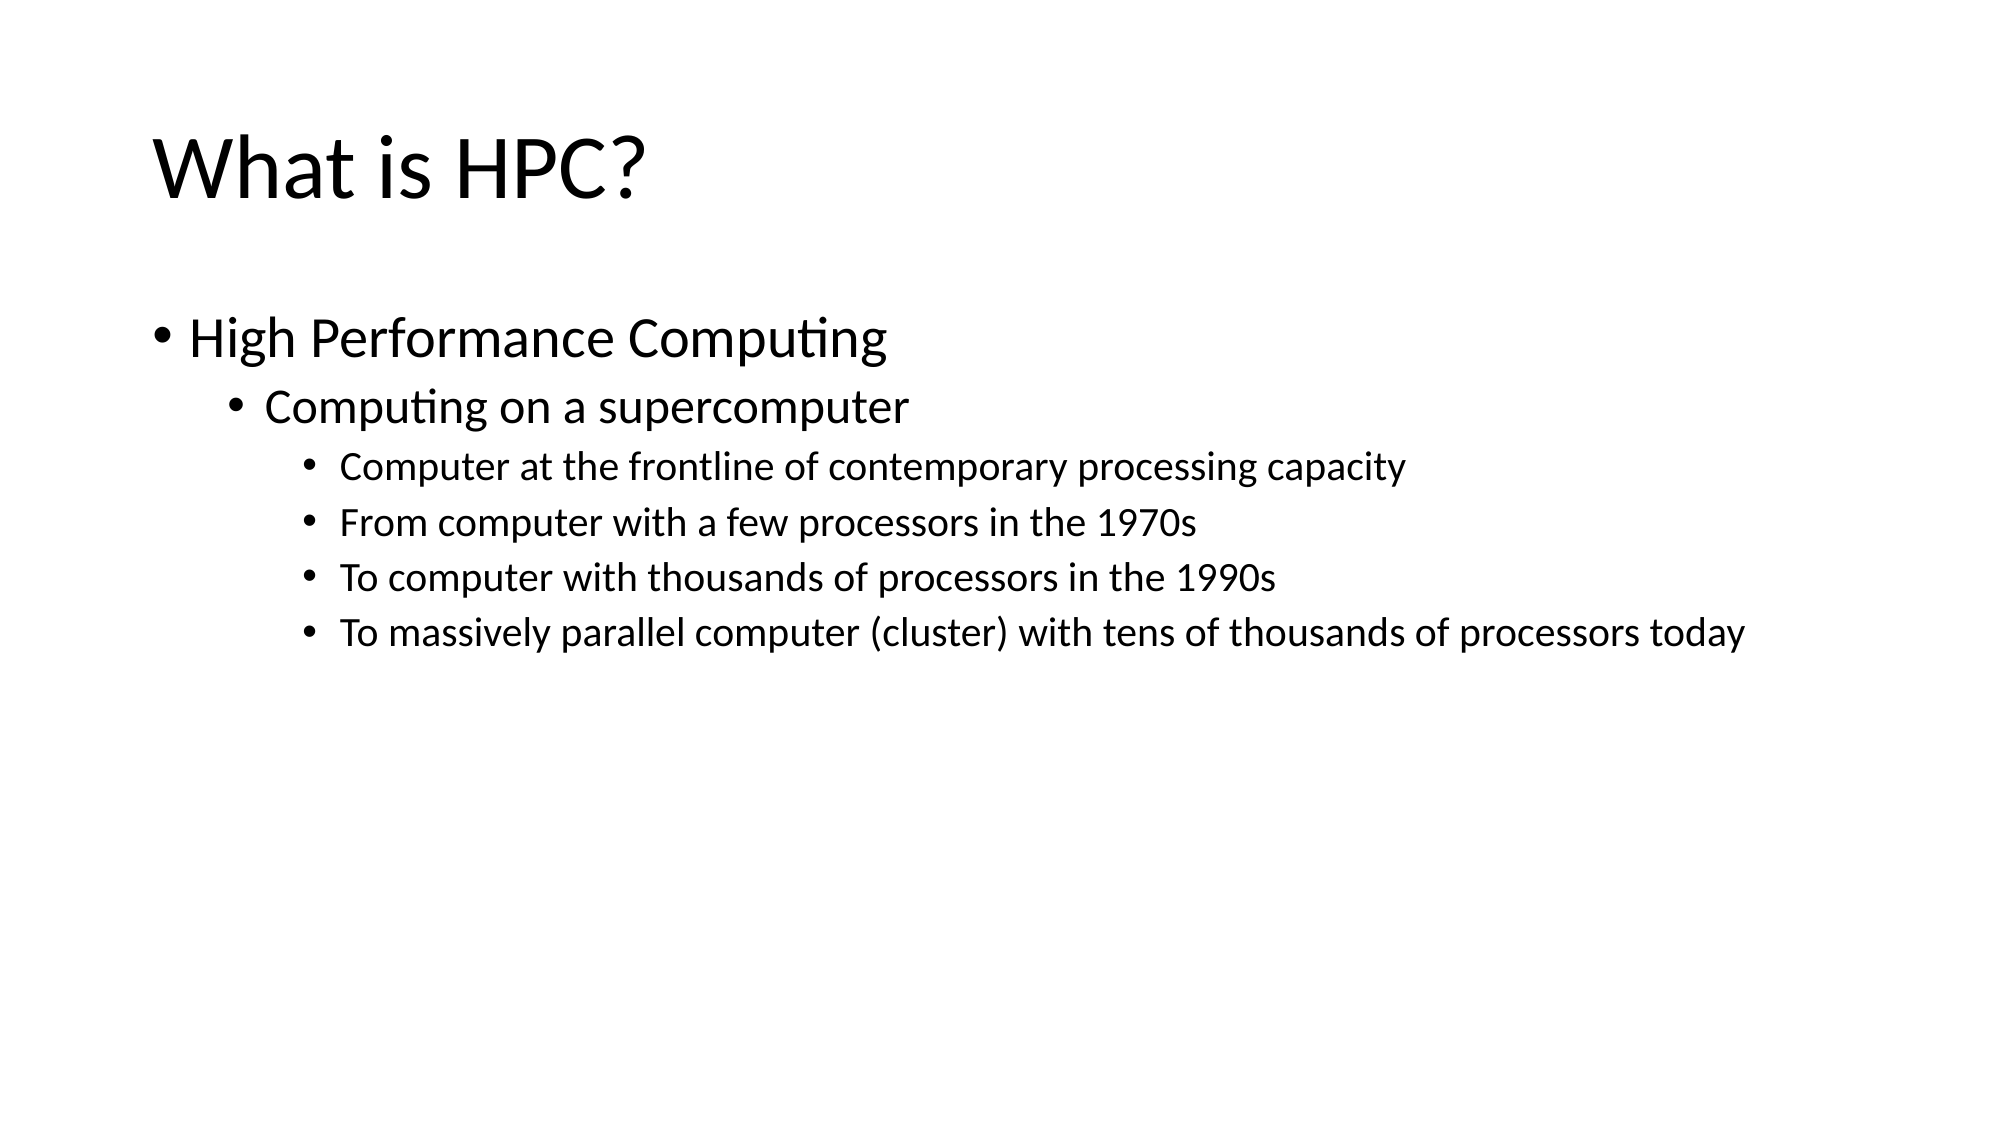

# What is HPC?
High Performance Computing
Computing on a supercomputer
Computer at the frontline of contemporary processing capacity
From computer with a few processors in the 1970s
To computer with thousands of processors in the 1990s
To massively parallel computer (cluster) with tens of thousands of processors today